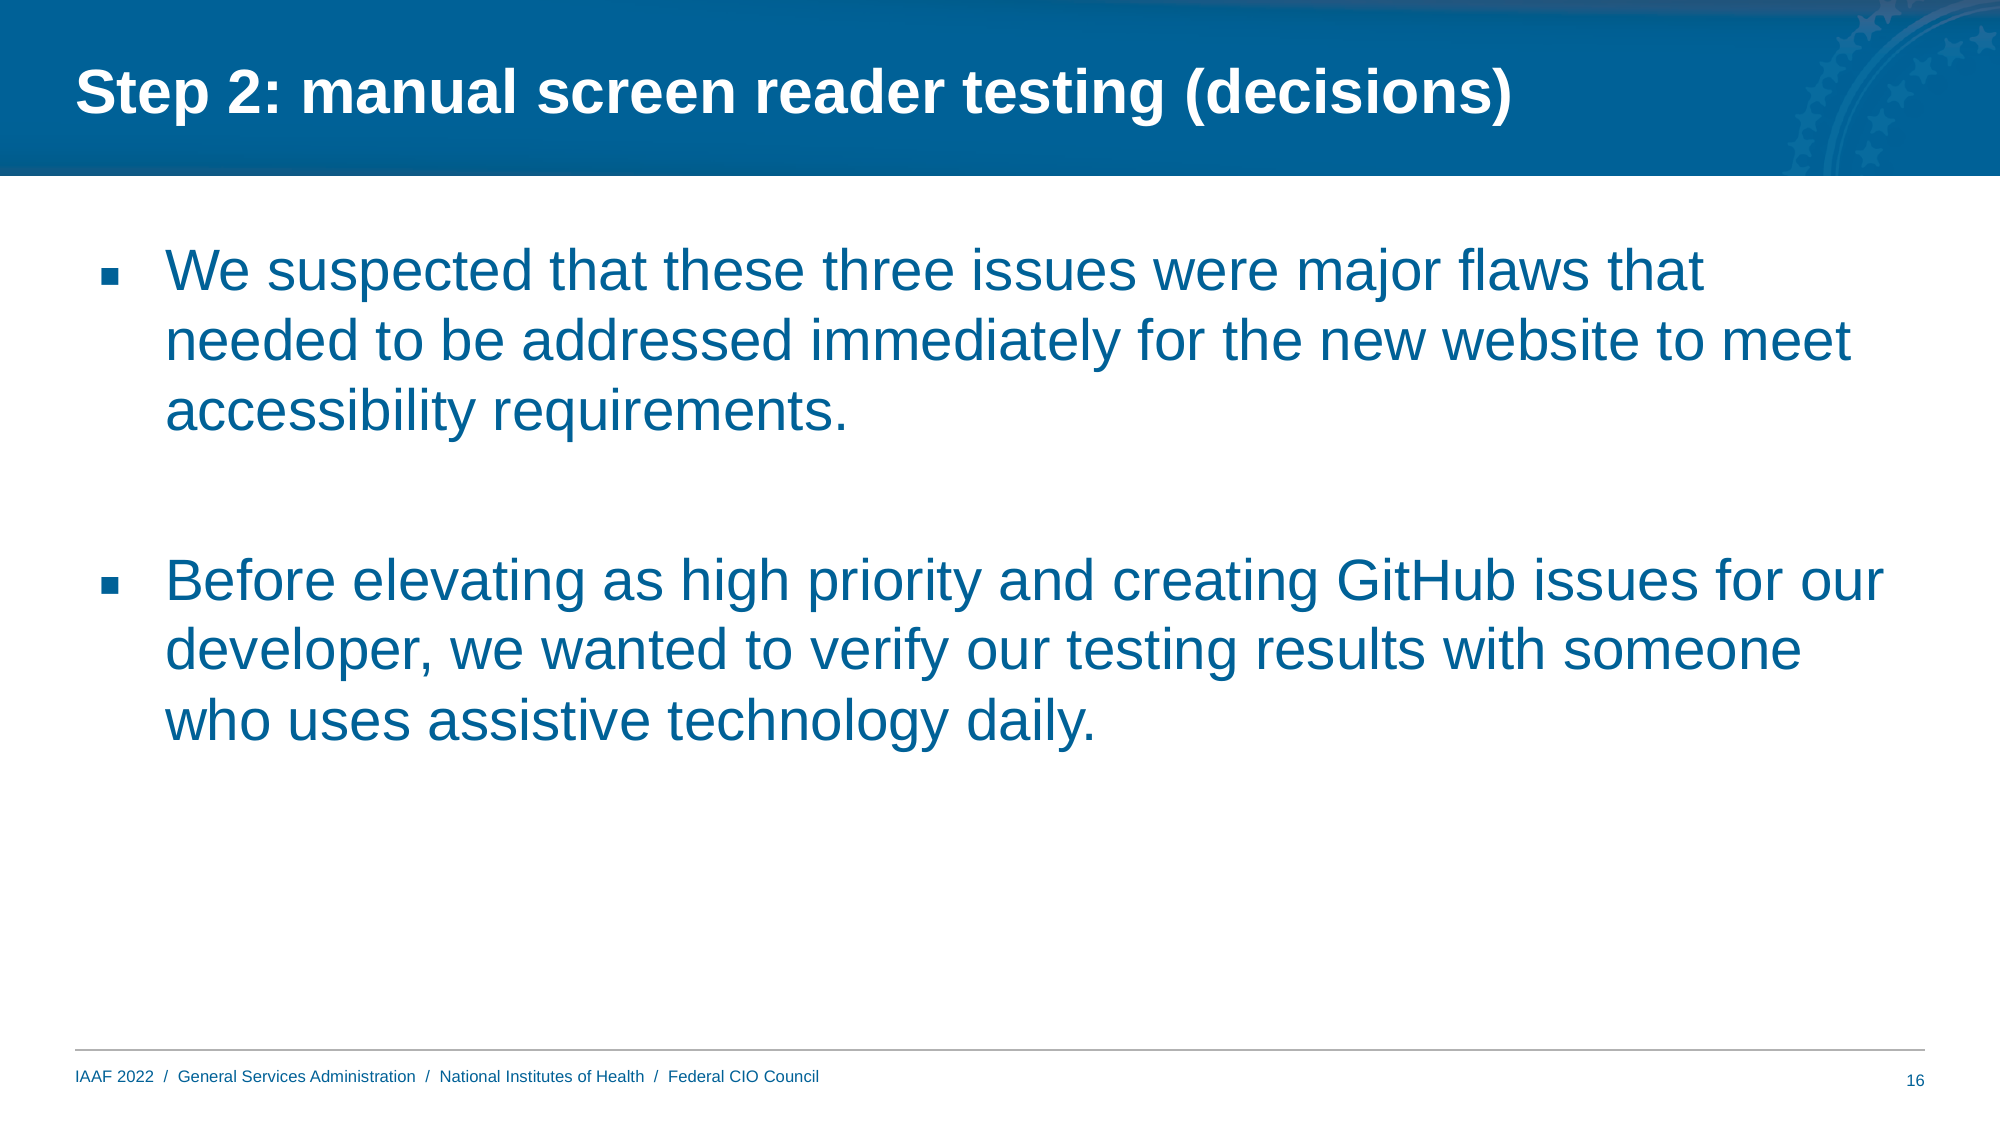

# Step 2: manual screen reader testing (decisions)
We suspected that these three issues were major flaws that needed to be addressed immediately for the new website to meet accessibility requirements.

Before elevating as high priority and creating GitHub issues for our developer, we wanted to verify our testing results with someone who uses assistive technology daily.

16